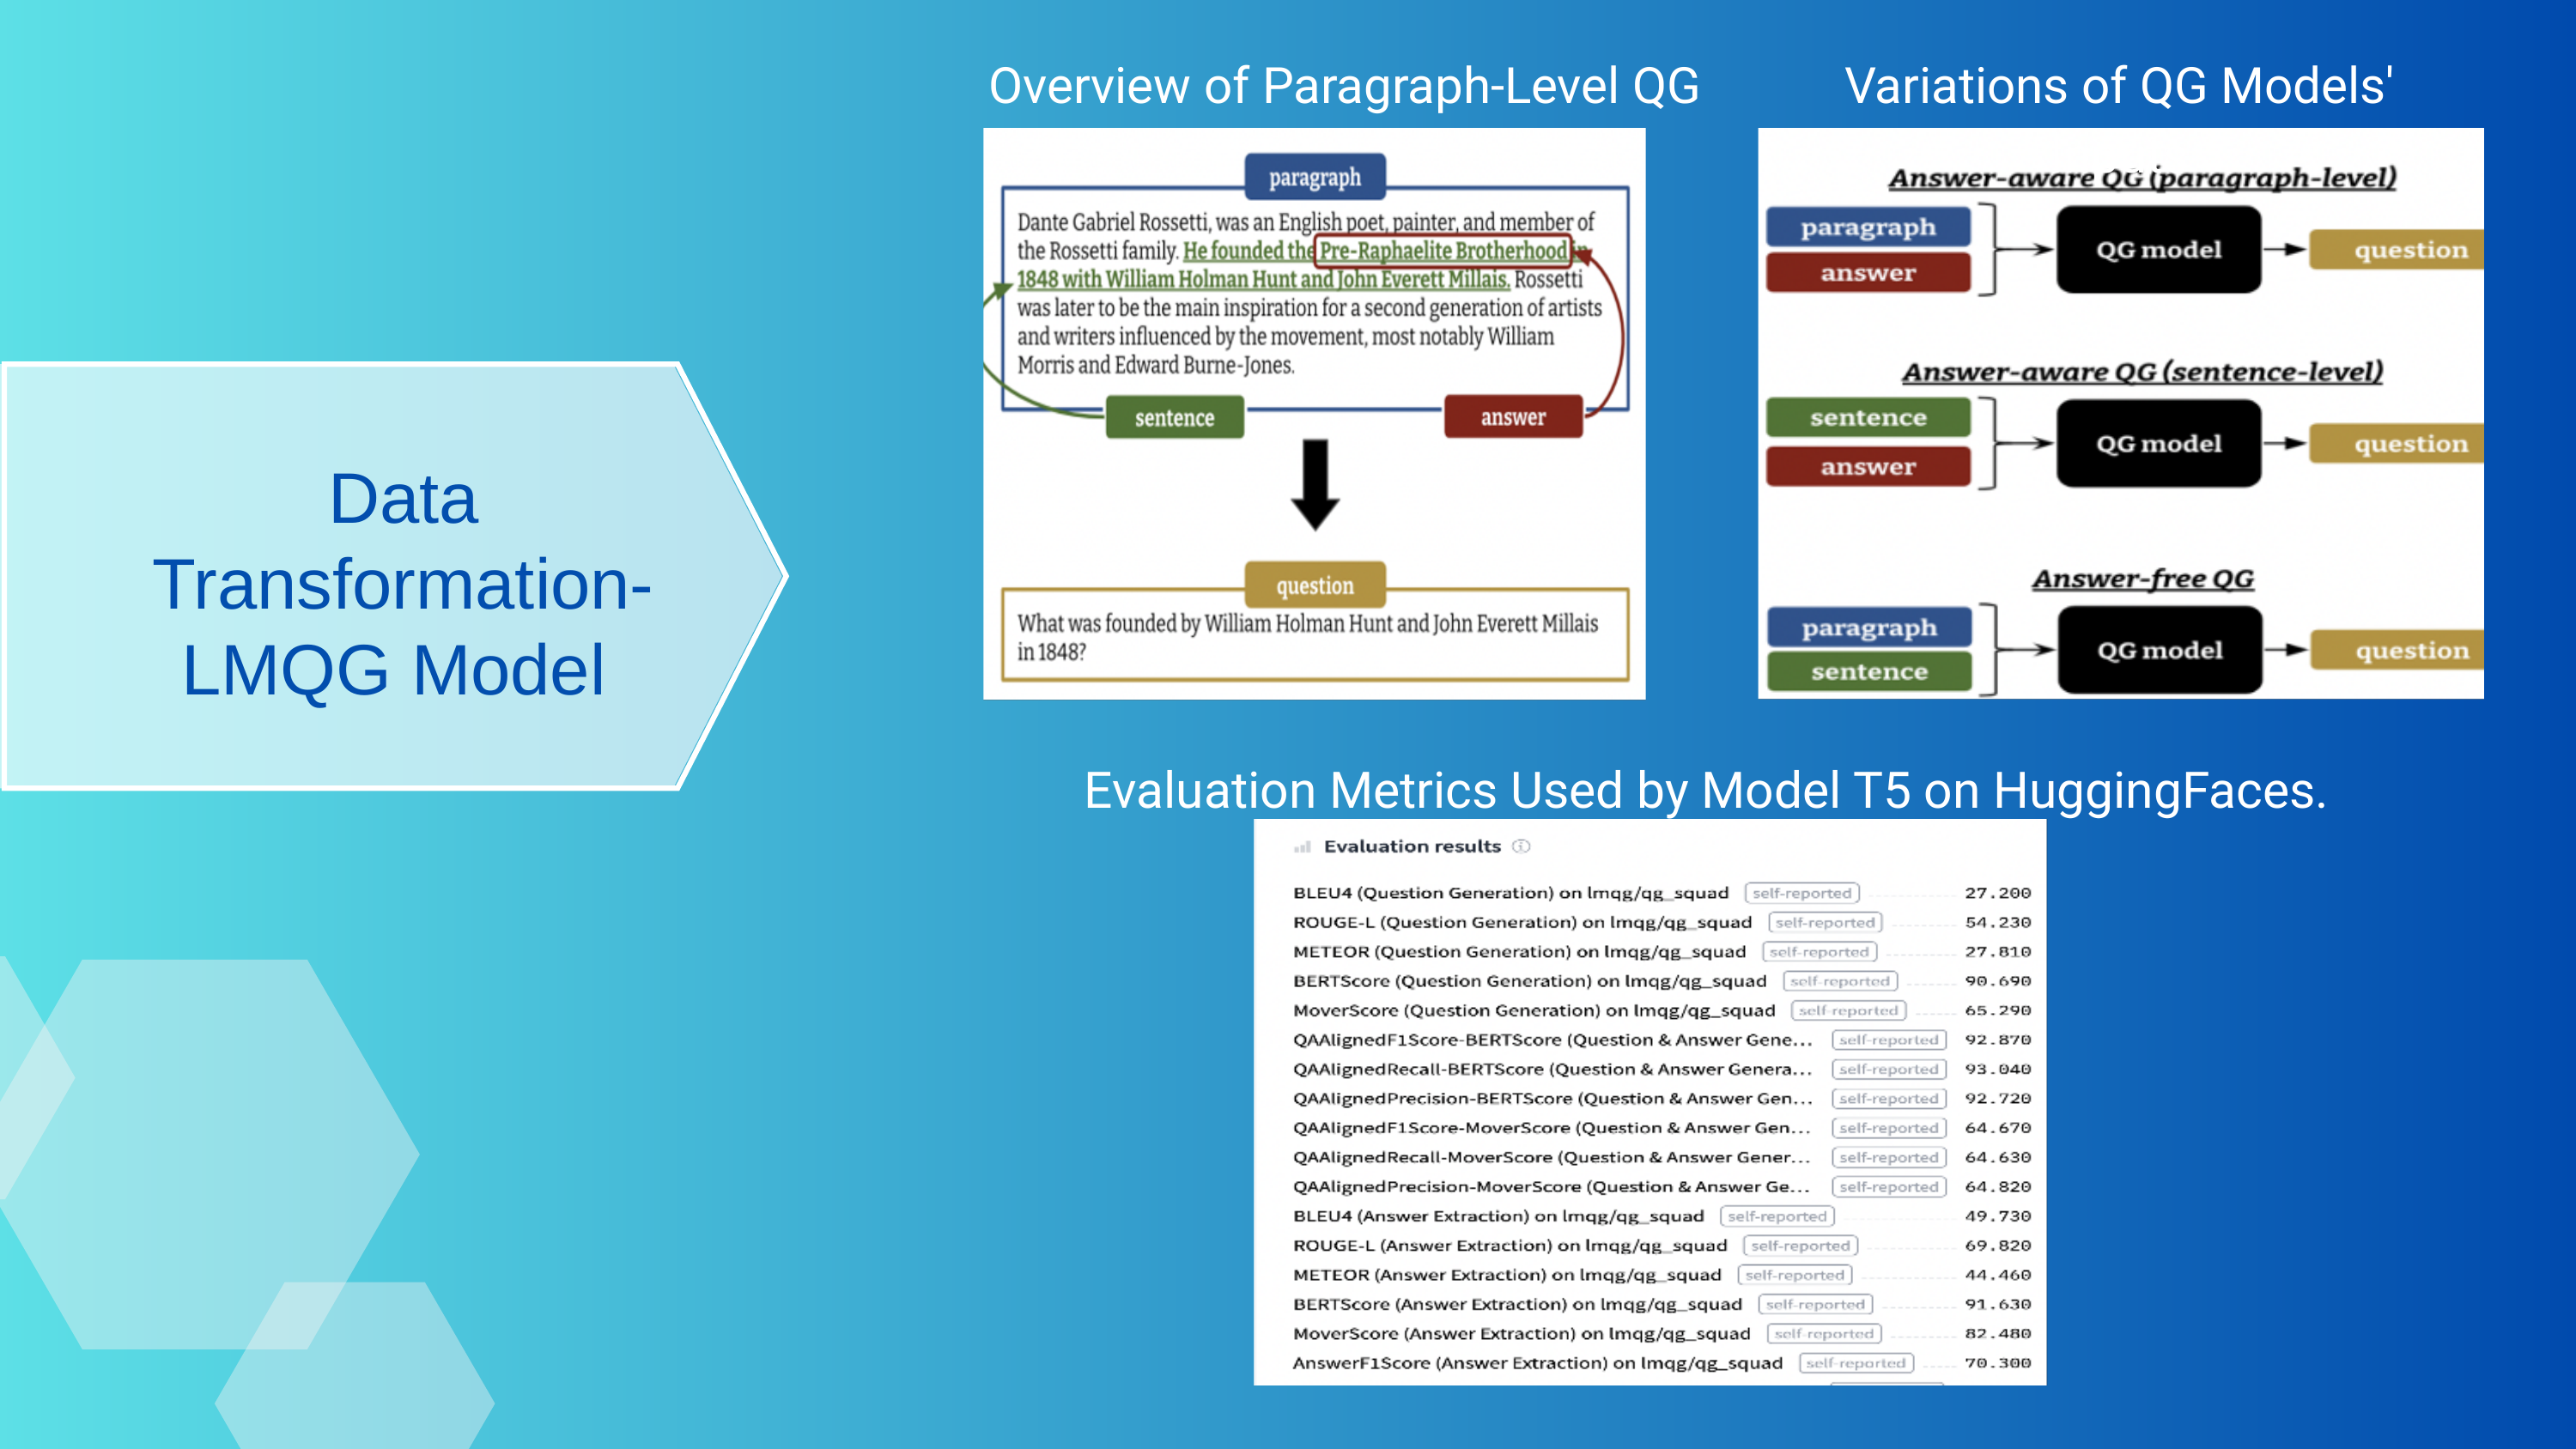

Overview of Paragraph-Level QG
Variations of QG Models' Inputs

Evaluation Metrics Used by Model T5 on HuggingFaces.

Data Transformation- LMQG Model